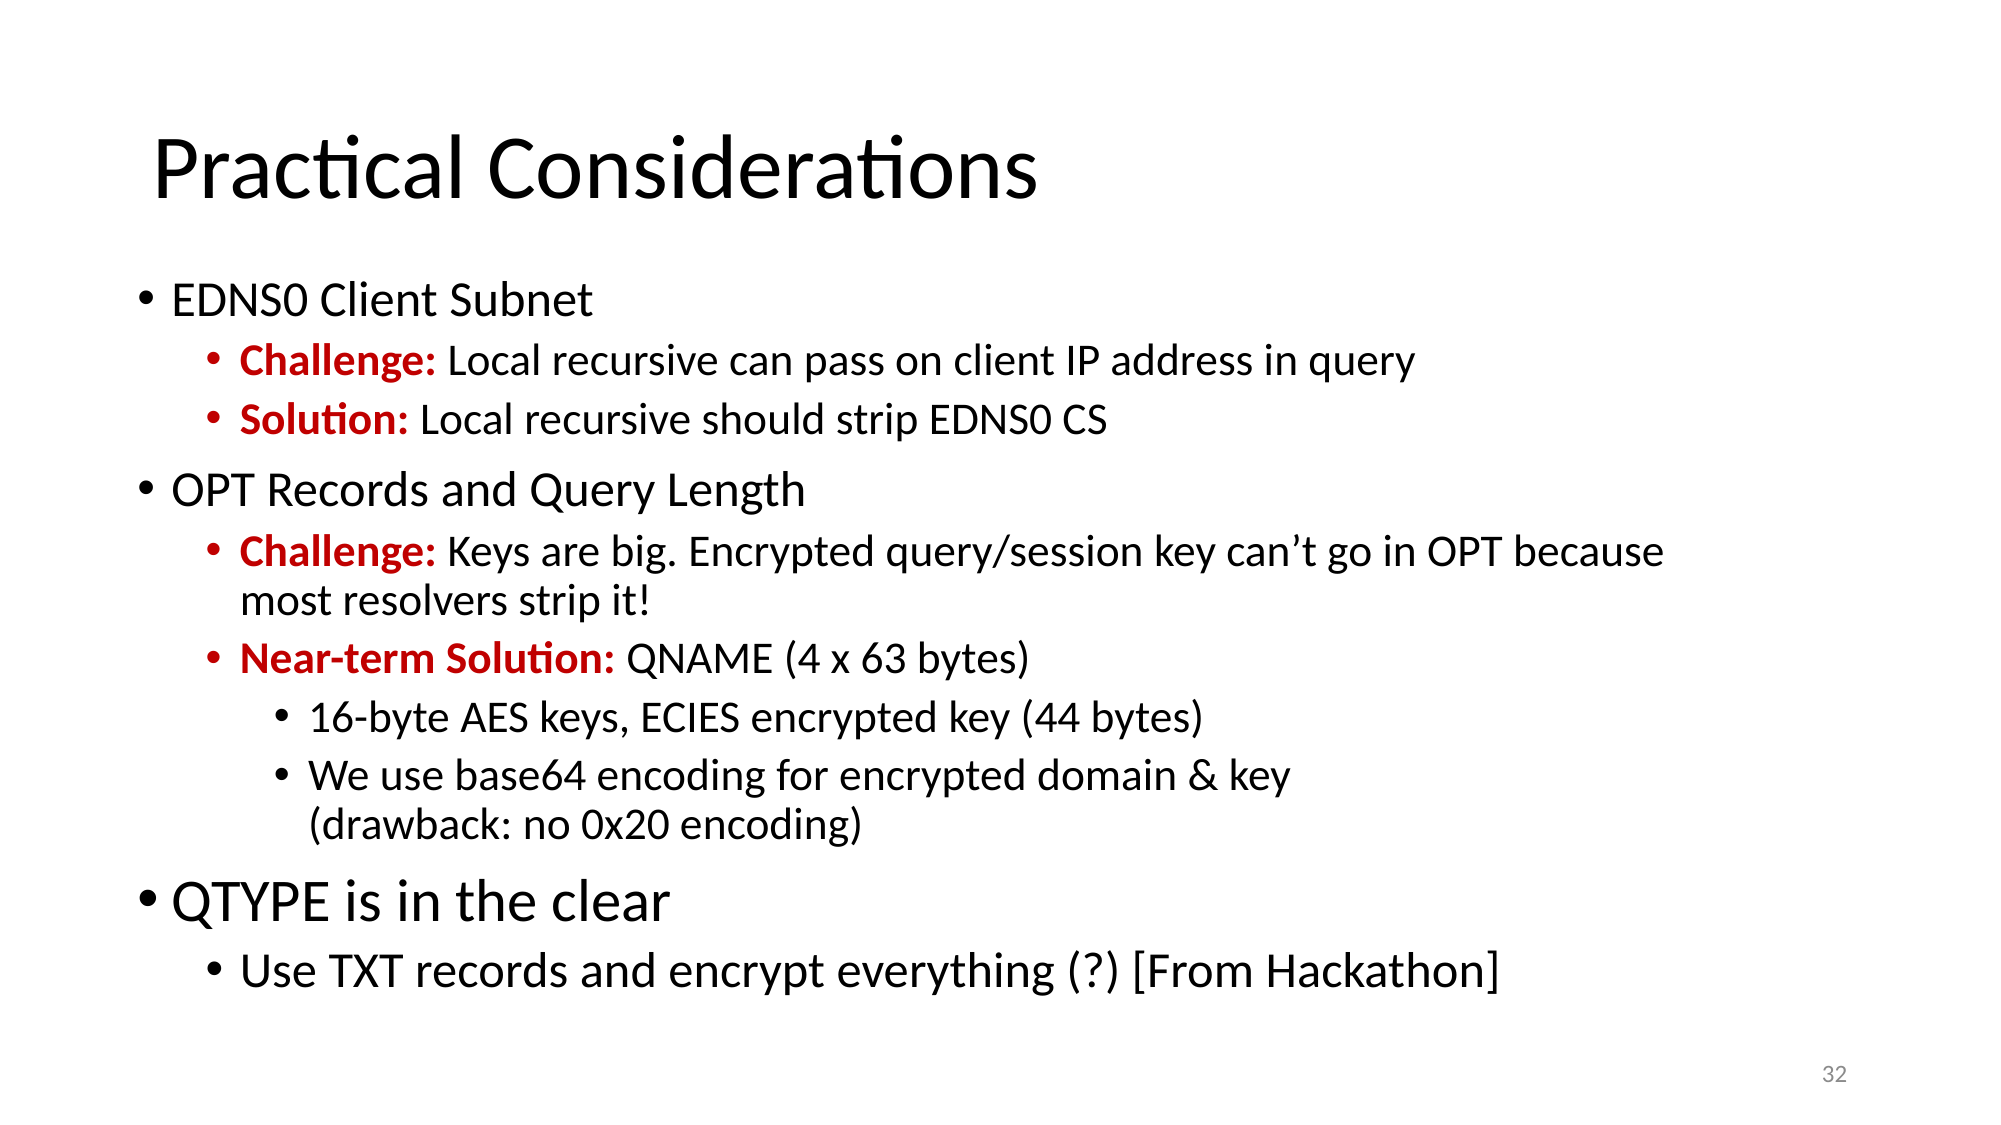

# Practical Considerations
EDNS0 Client Subnet
Challenge: Local recursive can pass on client IP address in query
Solution: Local recursive should strip EDNS0 CS
OPT Records and Query Length
Challenge: Keys are big. Encrypted query/session key can’t go in OPT because most resolvers strip it!
Near-term Solution: QNAME (4 x 63 bytes)
16-byte AES keys, ECIES encrypted key (44 bytes)
We use base64 encoding for encrypted domain & key
(drawback: no 0x20 encoding)
QTYPE is in the clear
Use TXT records and encrypt everything (?) [From Hackathon]

32